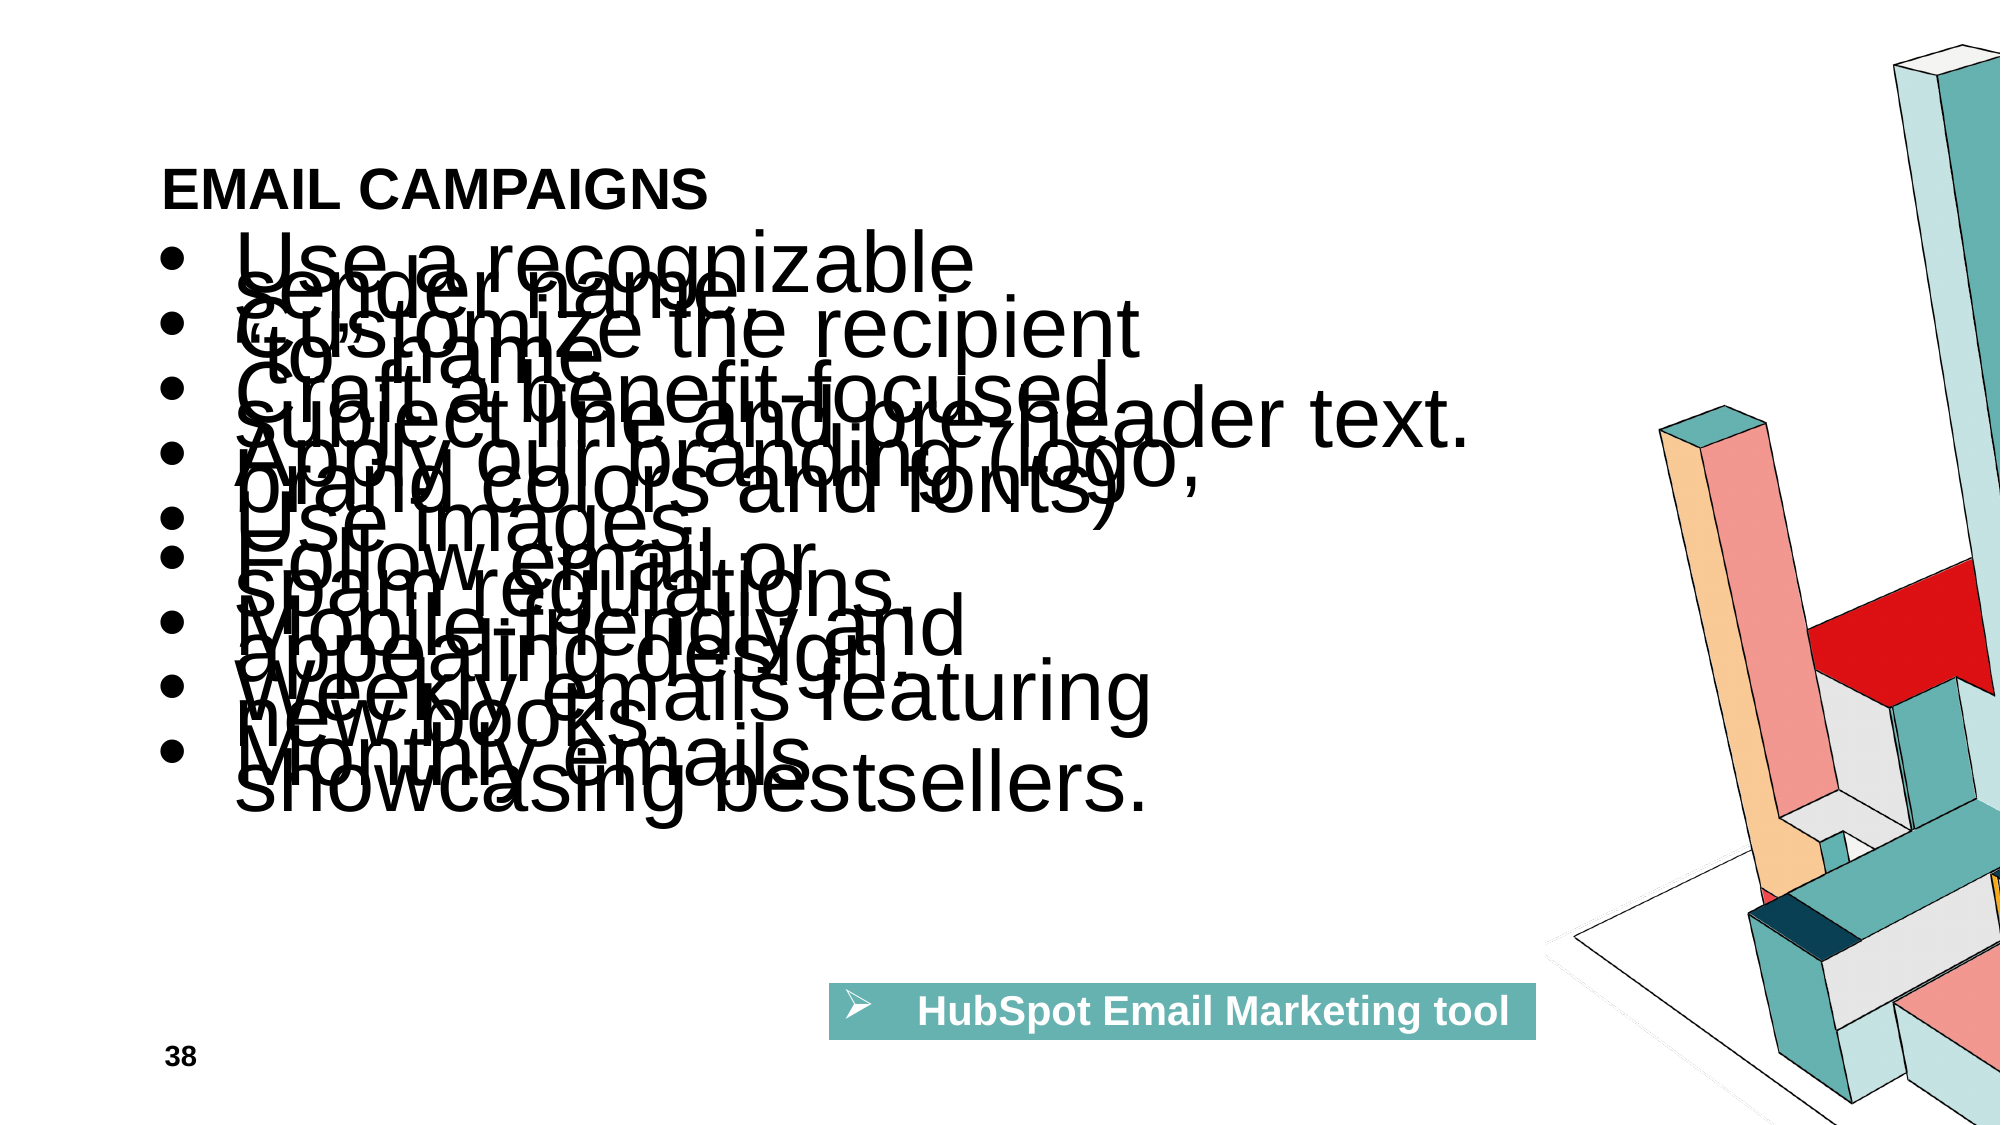

# Email Campaigns​
Use a recognizable sender name.​
Customize the recipient “to” name​
Craft a benefit-focused subject line and pre-header text.​
Apply our branding (logo, brand colors and fonts) ​
Use images.​
Follow email or spam regulations.​
Mobile-friendly and appealing design.
Weekly emails featuring new books.​
Monthly emails showcasing bestsellers.

HubSpot Email Marketing tool
38